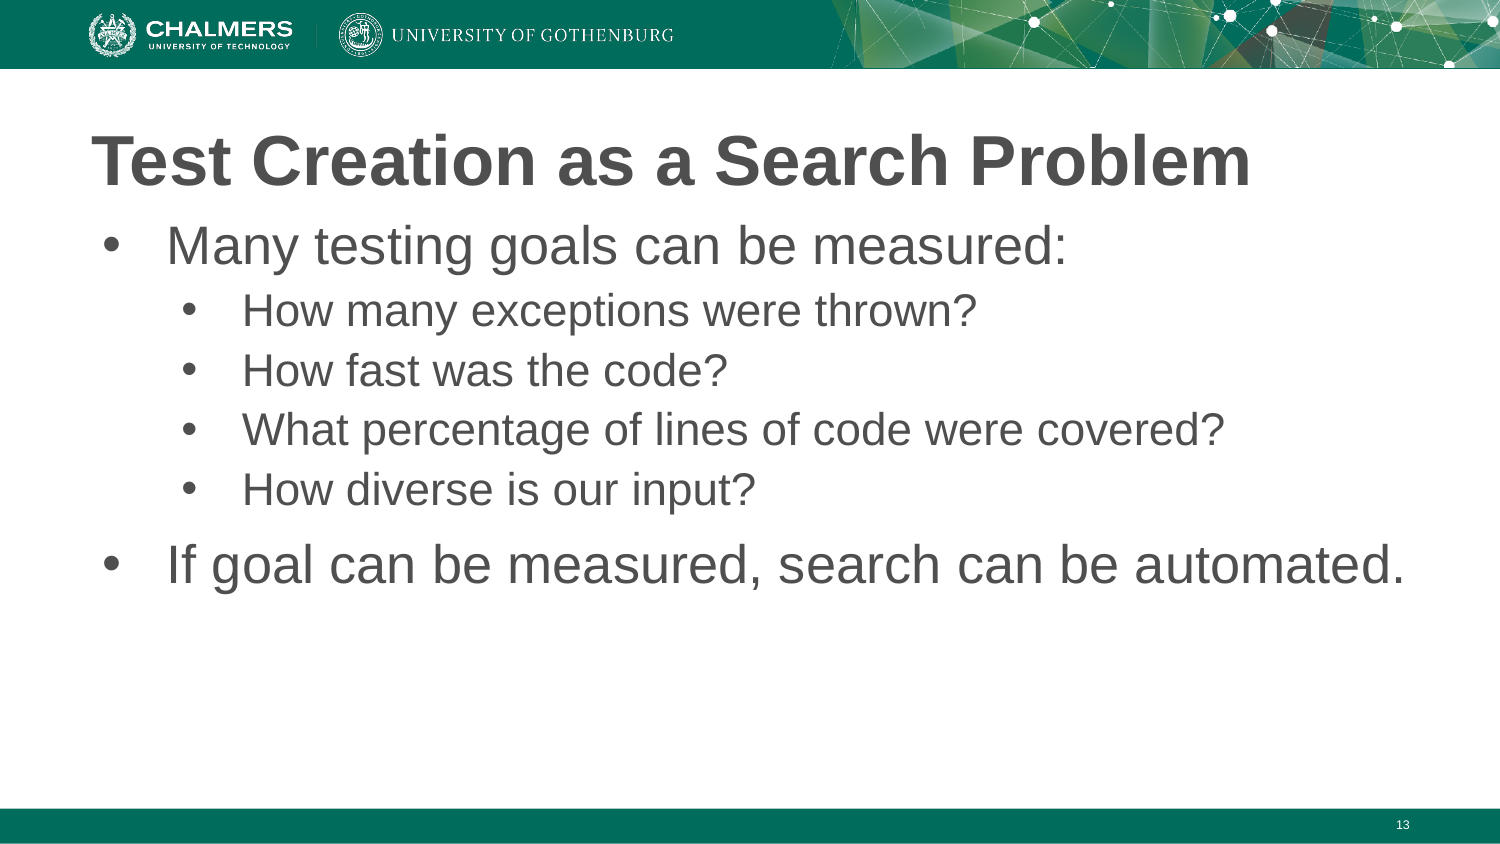

# Test Creation as a Search Problem
Many testing goals can be measured:
How many exceptions were thrown?
How fast was the code?
What percentage of lines of code were covered?
How diverse is our input?
If goal can be measured, search can be automated.

13